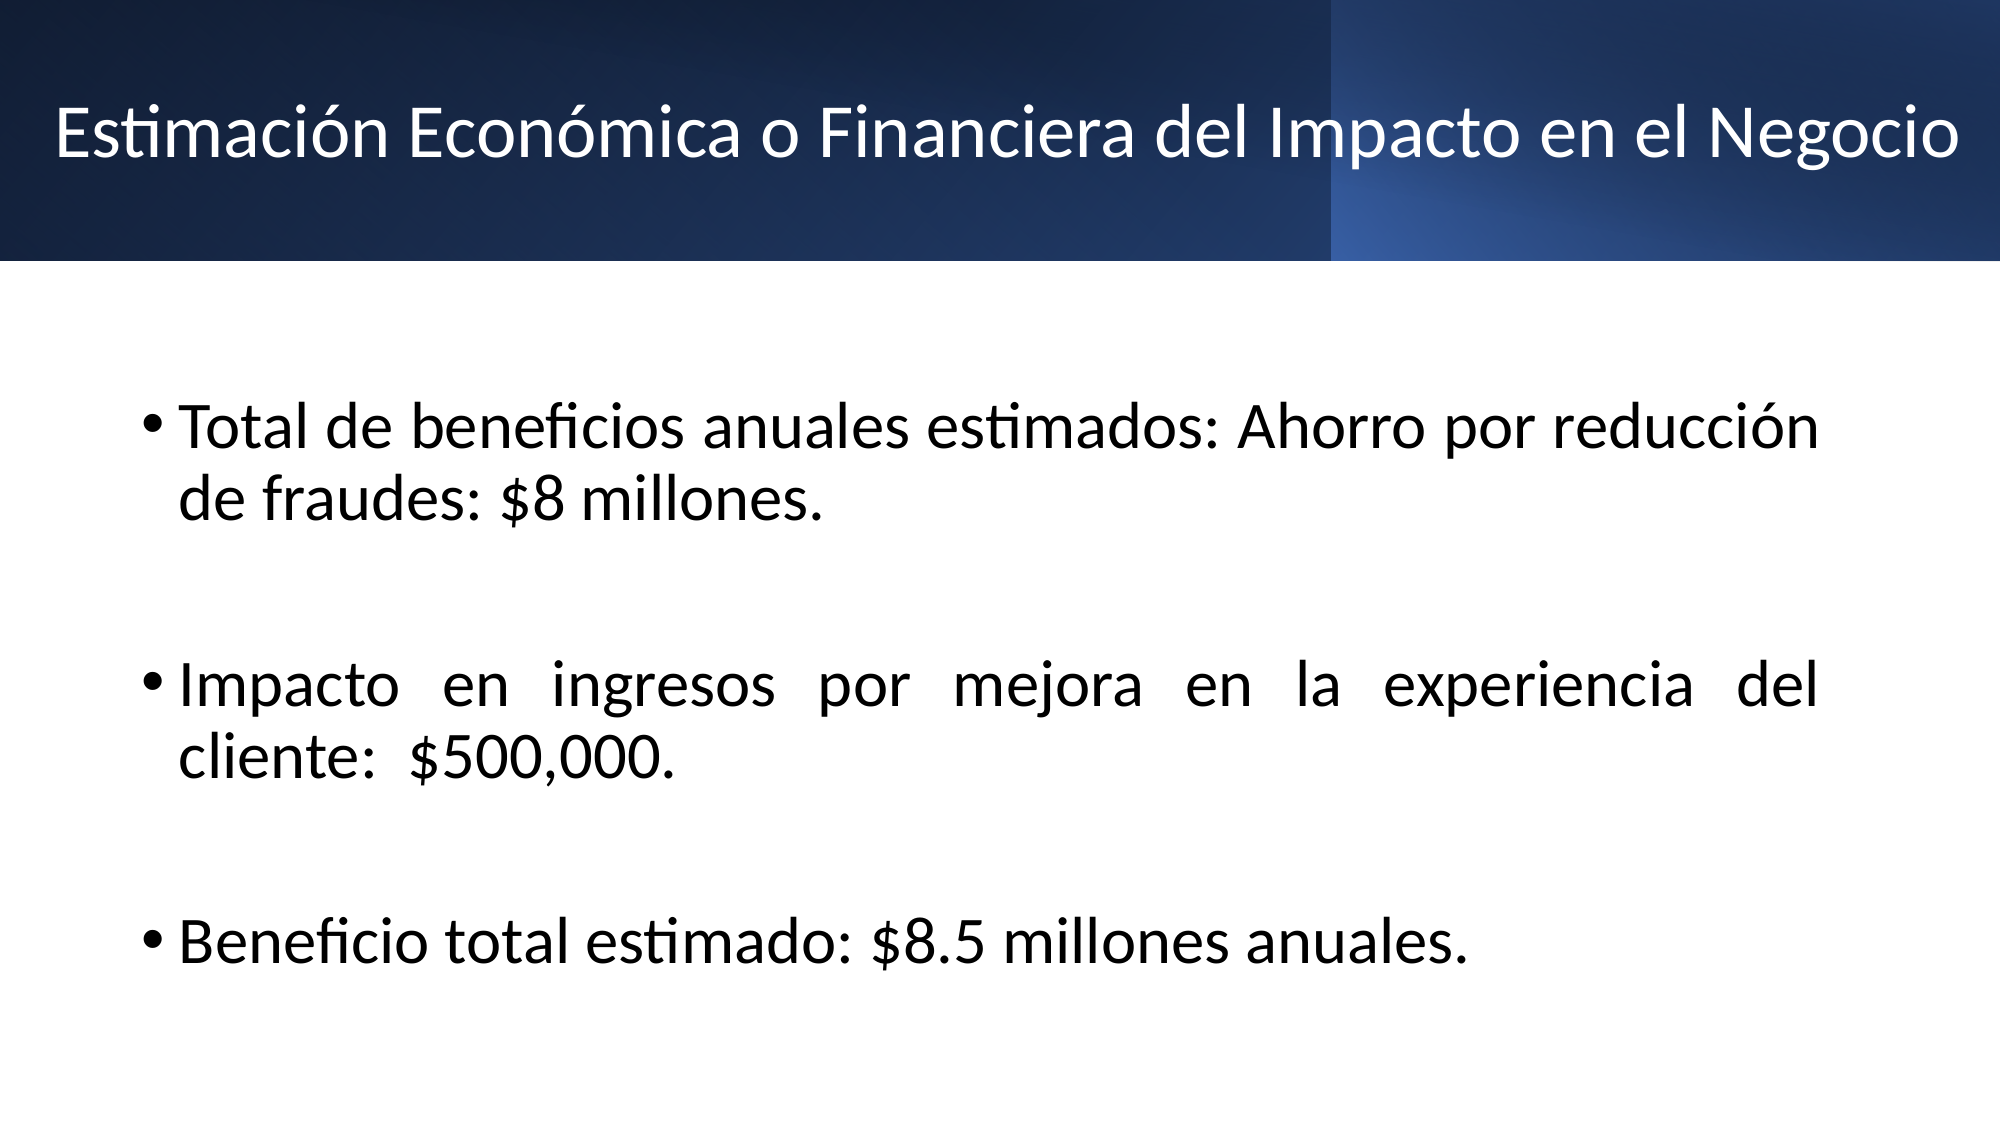

# Estimación Económica o Financiera del Impacto en el Negocio
Total de beneficios anuales estimados: Ahorro por reducción de fraudes: $8 millones.

Impacto en ingresos por mejora en la experiencia del cliente:  $500,000.

Beneficio total estimado: $8.5 millones anuales.